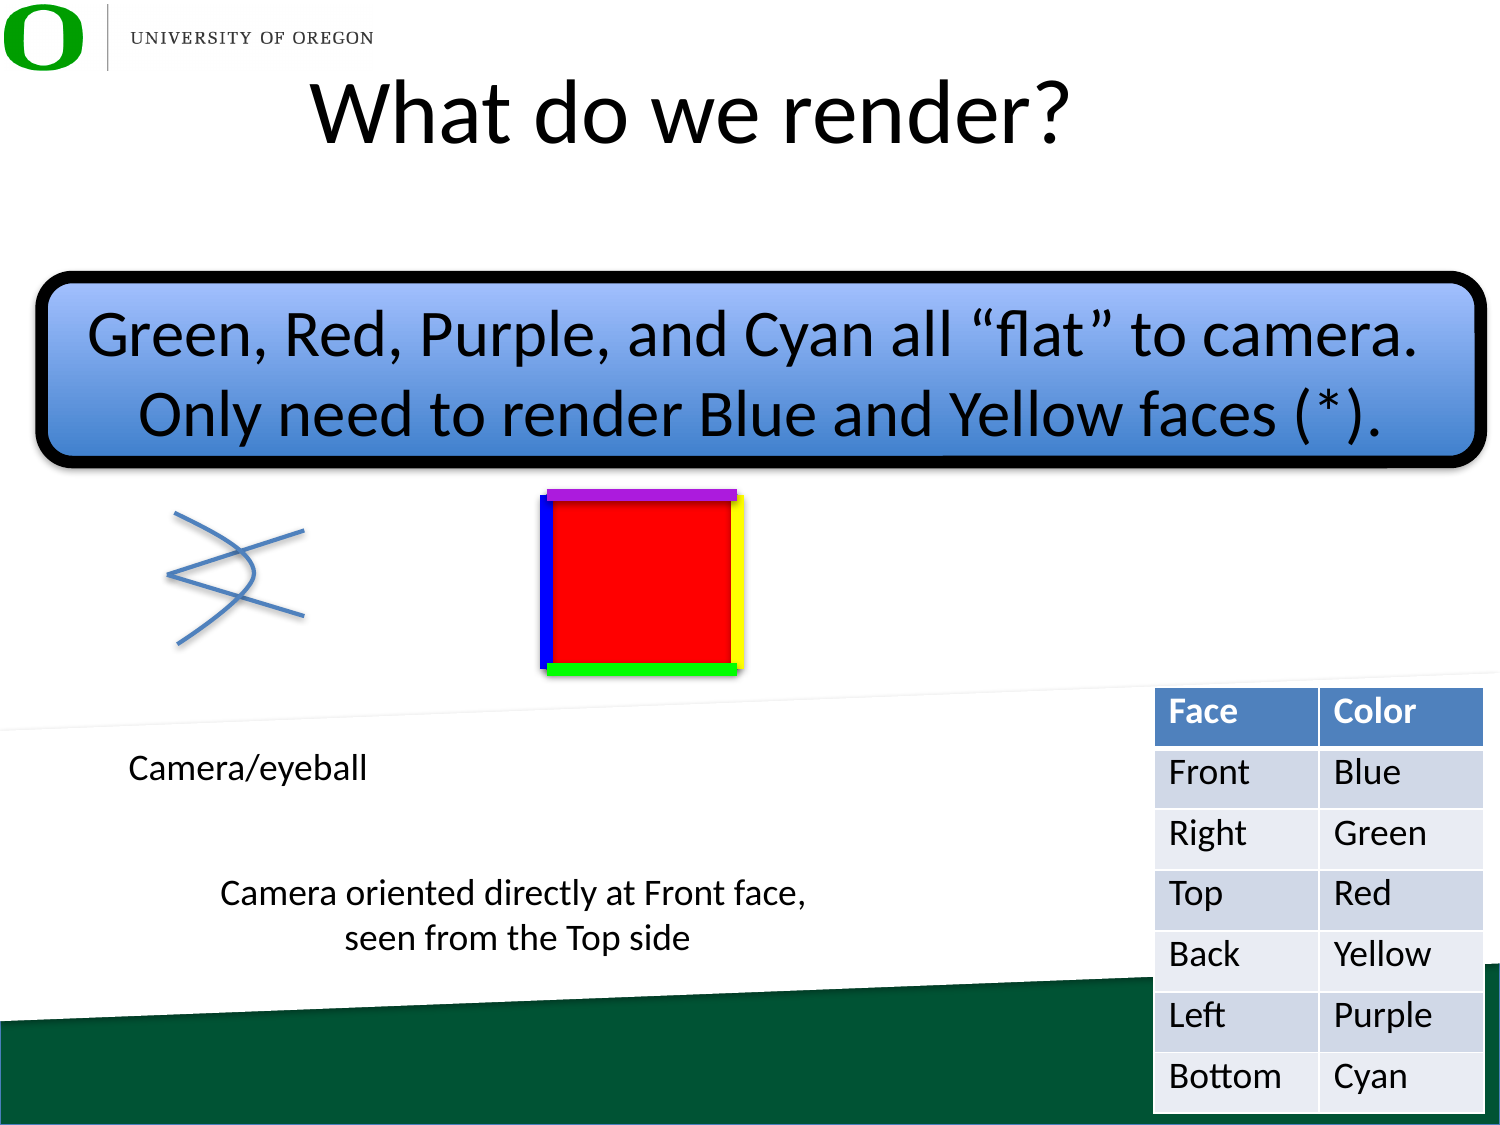

# What do we render?
Green, Red, Purple, and Cyan all “flat” to camera.  Only need to render Blue and Yellow faces (*).

| Face | Color |
| --- | --- |
| Front | Blue |
| Right | Green |
| Top | Red |
| Back | Yellow |
| Left | Purple |
| Bottom | Cyan |
Camera/eyeball
Camera oriented directly at Front face,
seen from the Top side